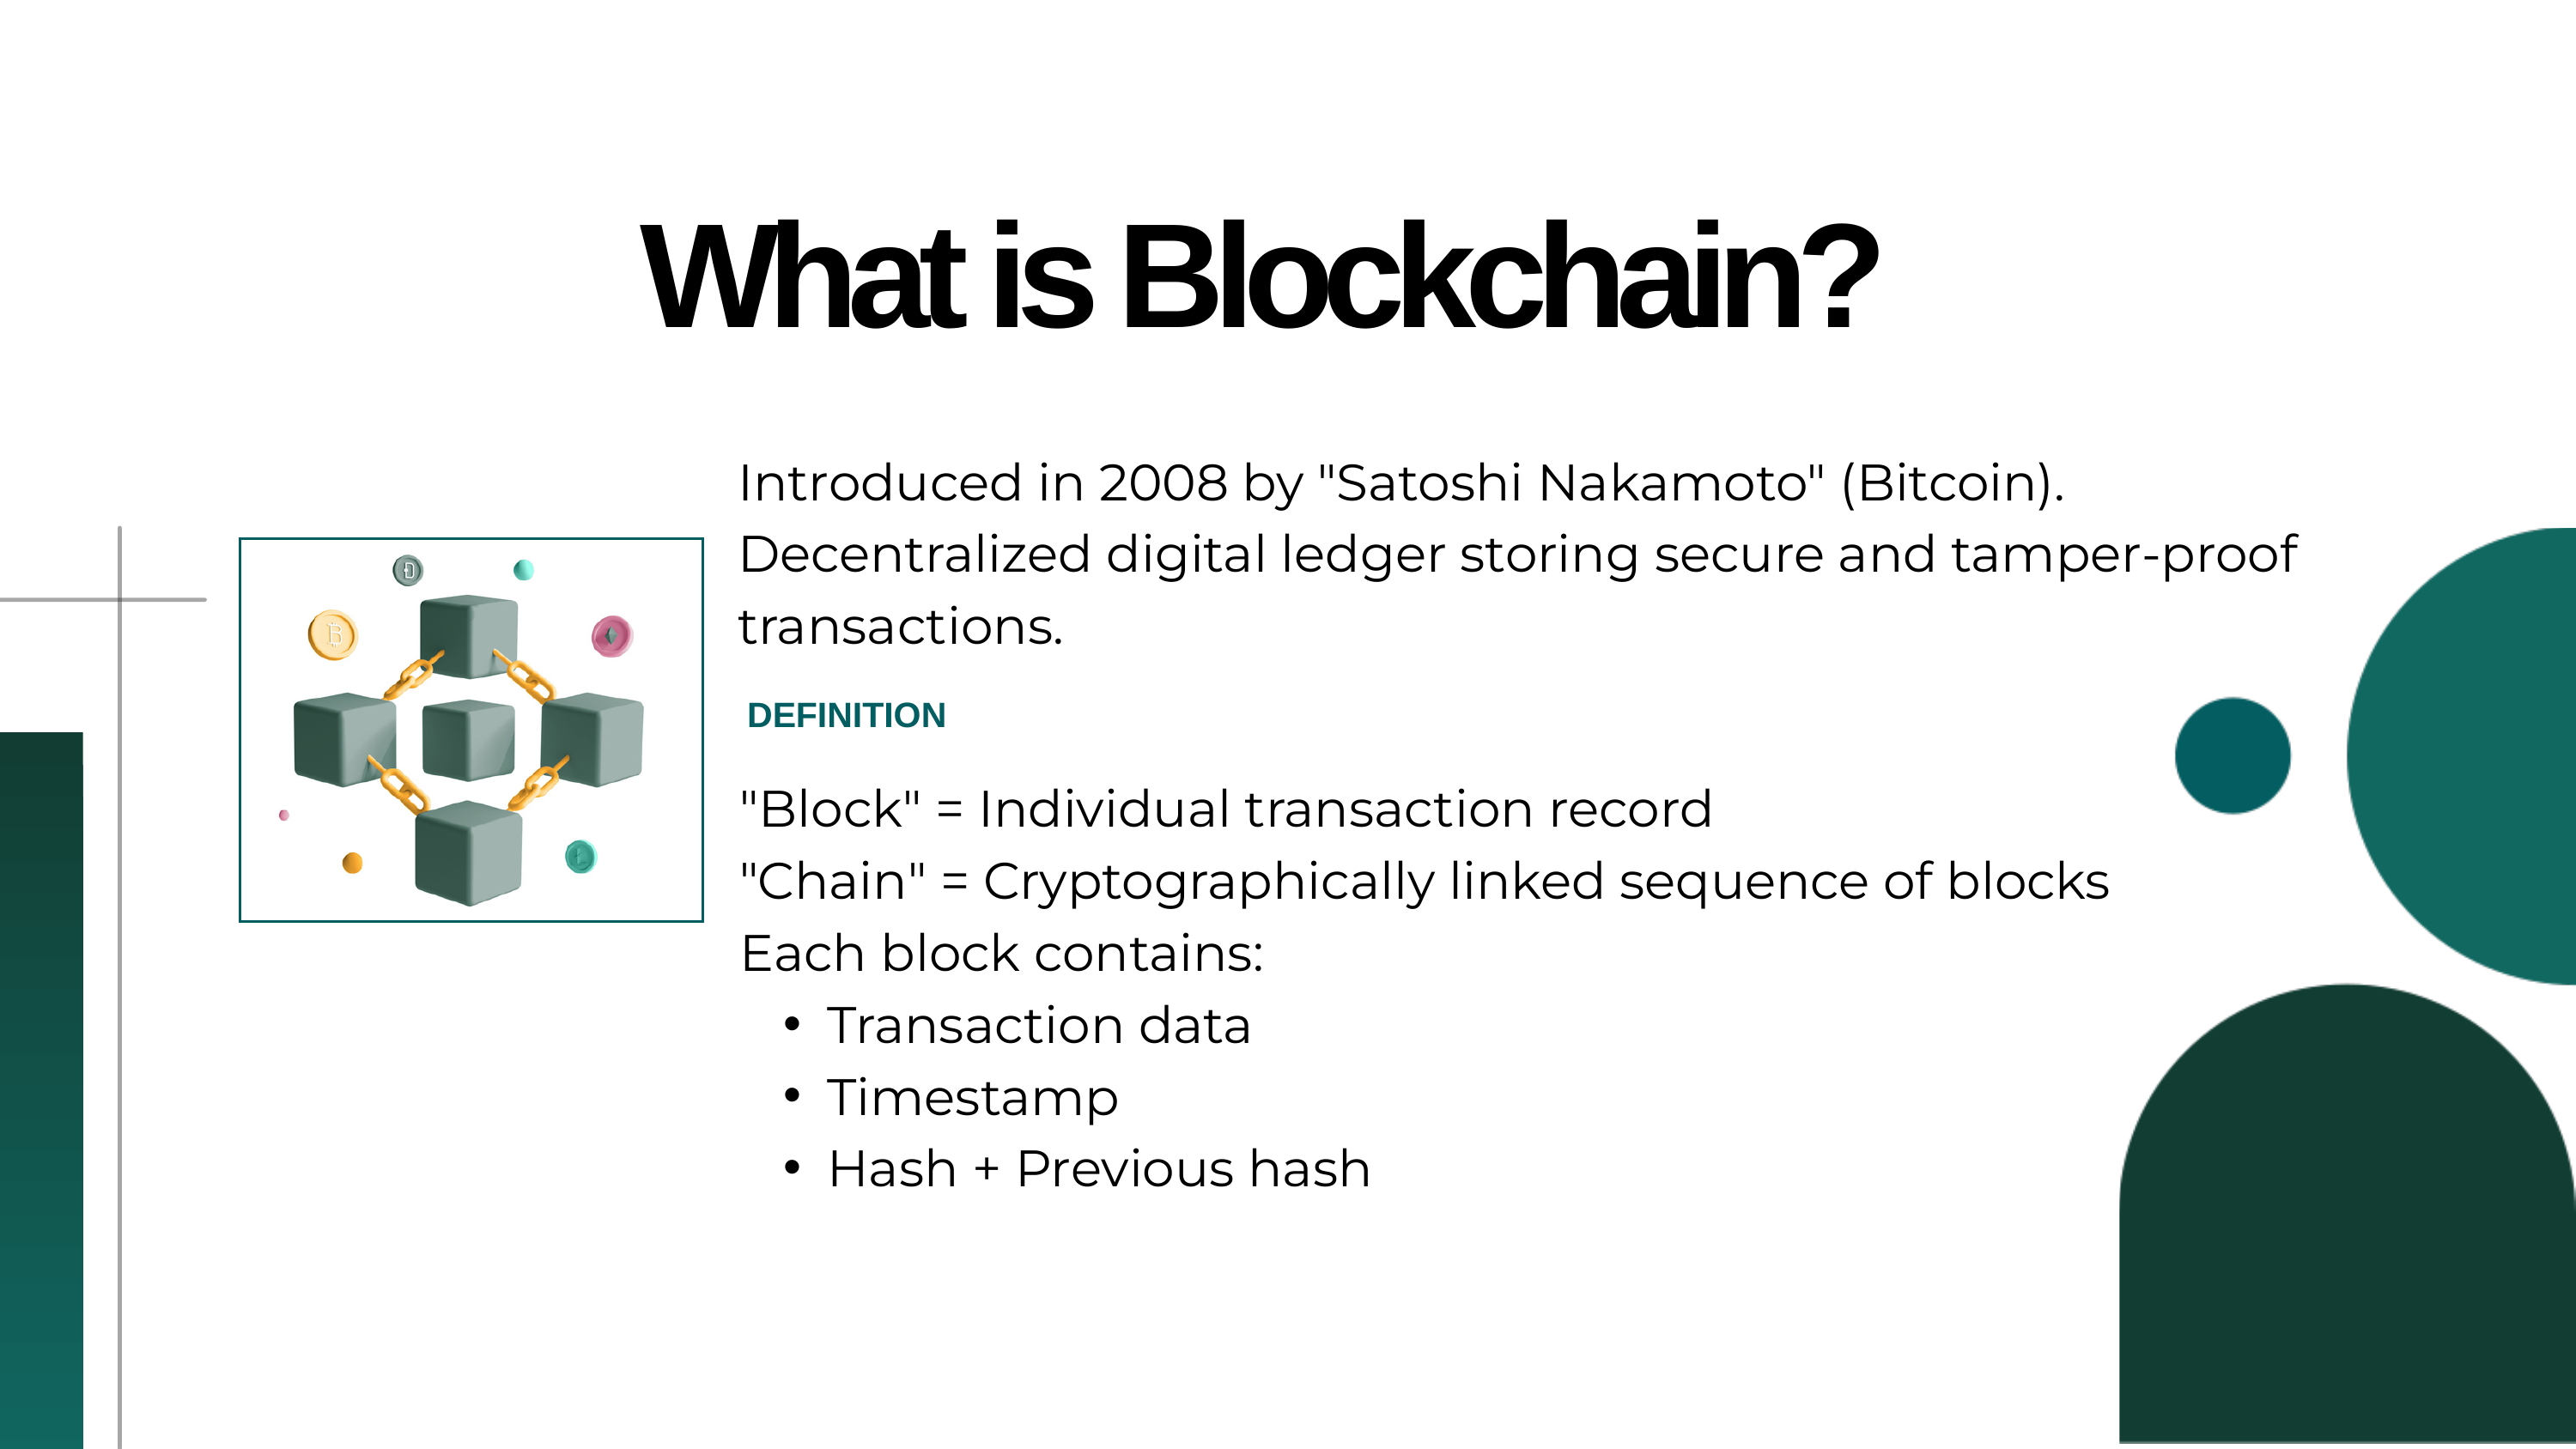

What is Blockchain?
Introduced in 2008 by "Satoshi Nakamoto" (Bitcoin).
Decentralized digital ledger storing secure and tamper-proof transactions.

DEFINITION

"Block" = Individual transaction record
"Chain" = Cryptographically linked sequence of blocks
Each block contains:
Transaction data
Timestamp
Hash + Previous hash